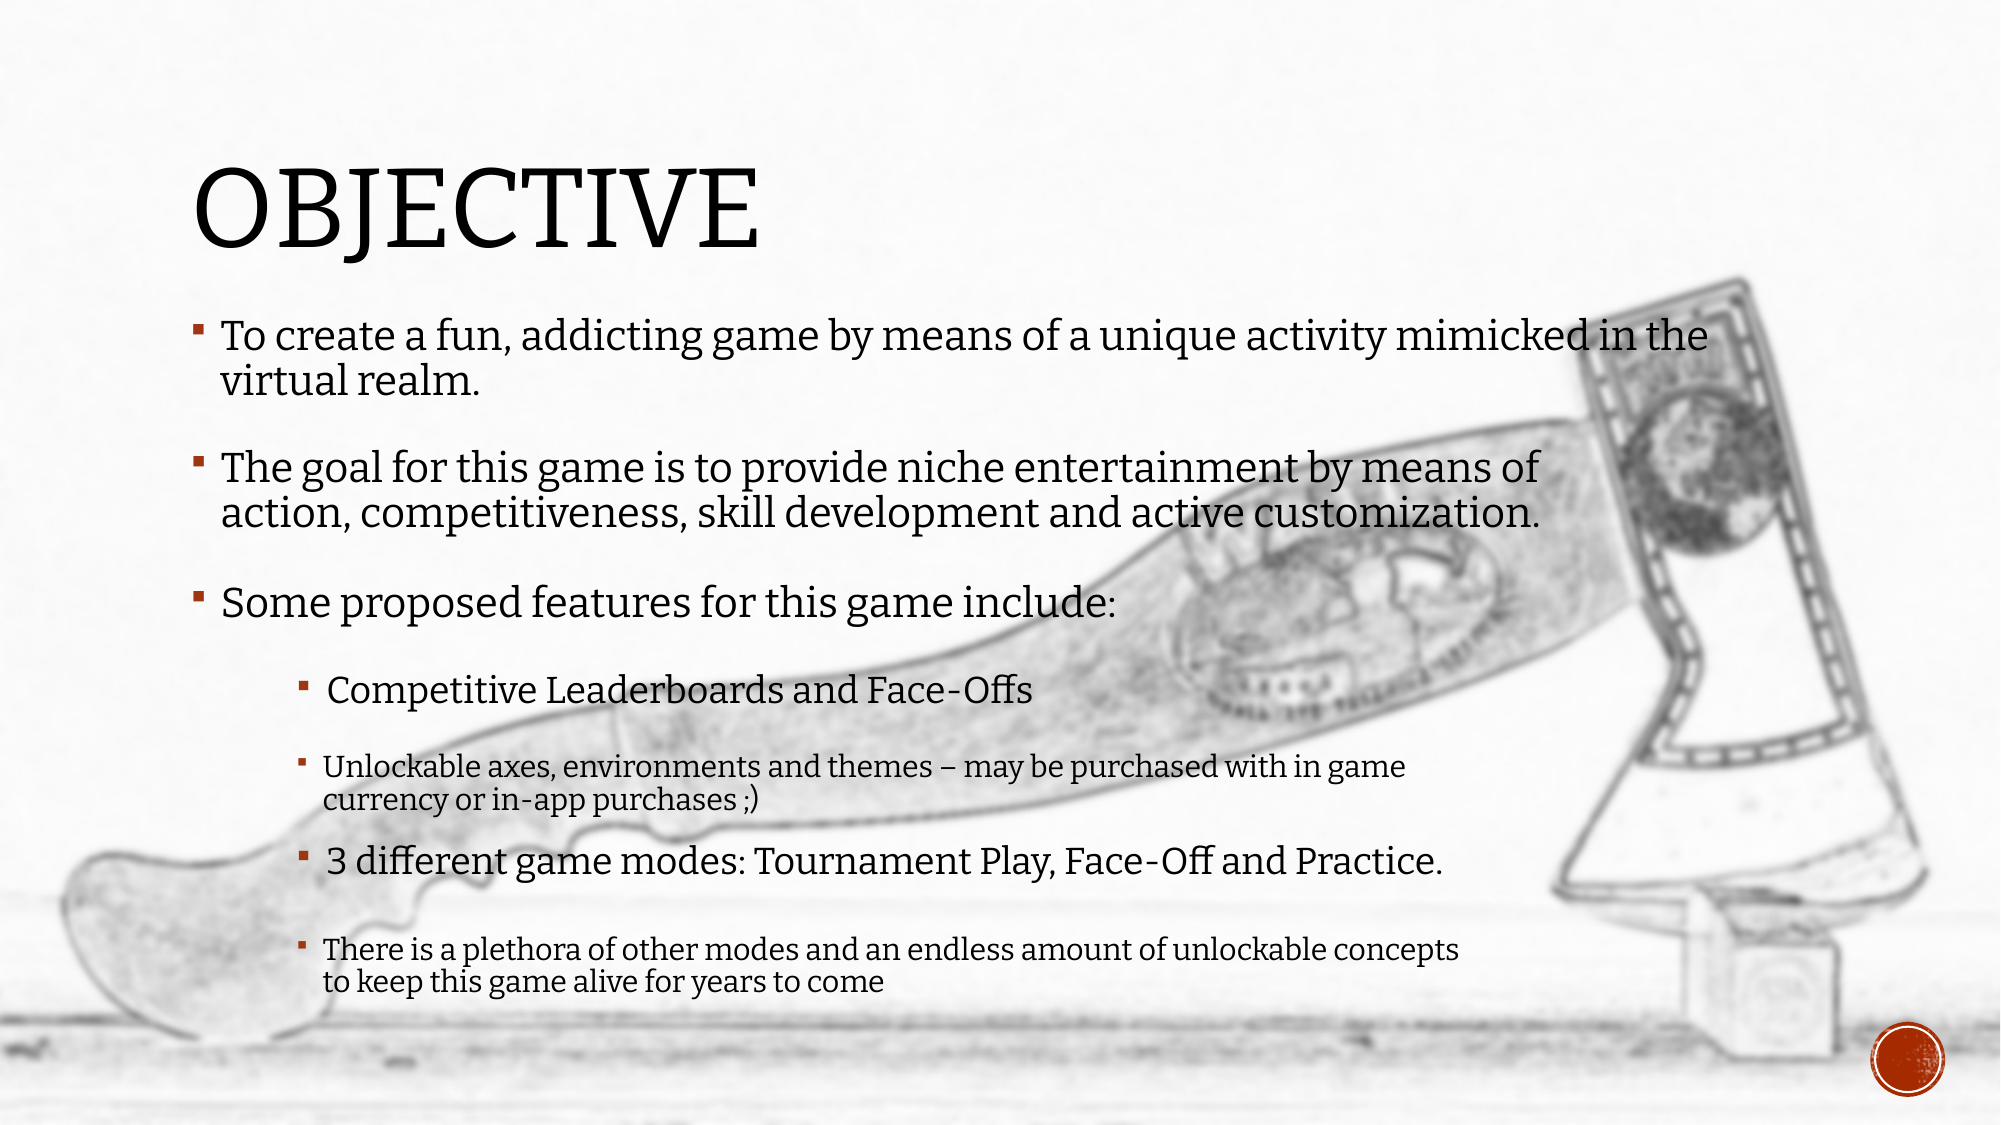

# Objective
To create a fun, addicting game by means of a unique activity mimicked in the virtual realm.

The goal for this game is to provide niche entertainment by means of action, competitiveness, skill development and active customization.

Some proposed features for this game include:

Competitive Leaderboards and Face-Offs

Unlockable axes, environments and themes – may be purchased with in game currency or in-app purchases ;)

3 different game modes: Tournament Play, Face-Off and Practice.

There is a plethora of other modes and an endless amount of unlockable concepts to keep this game alive for years to come